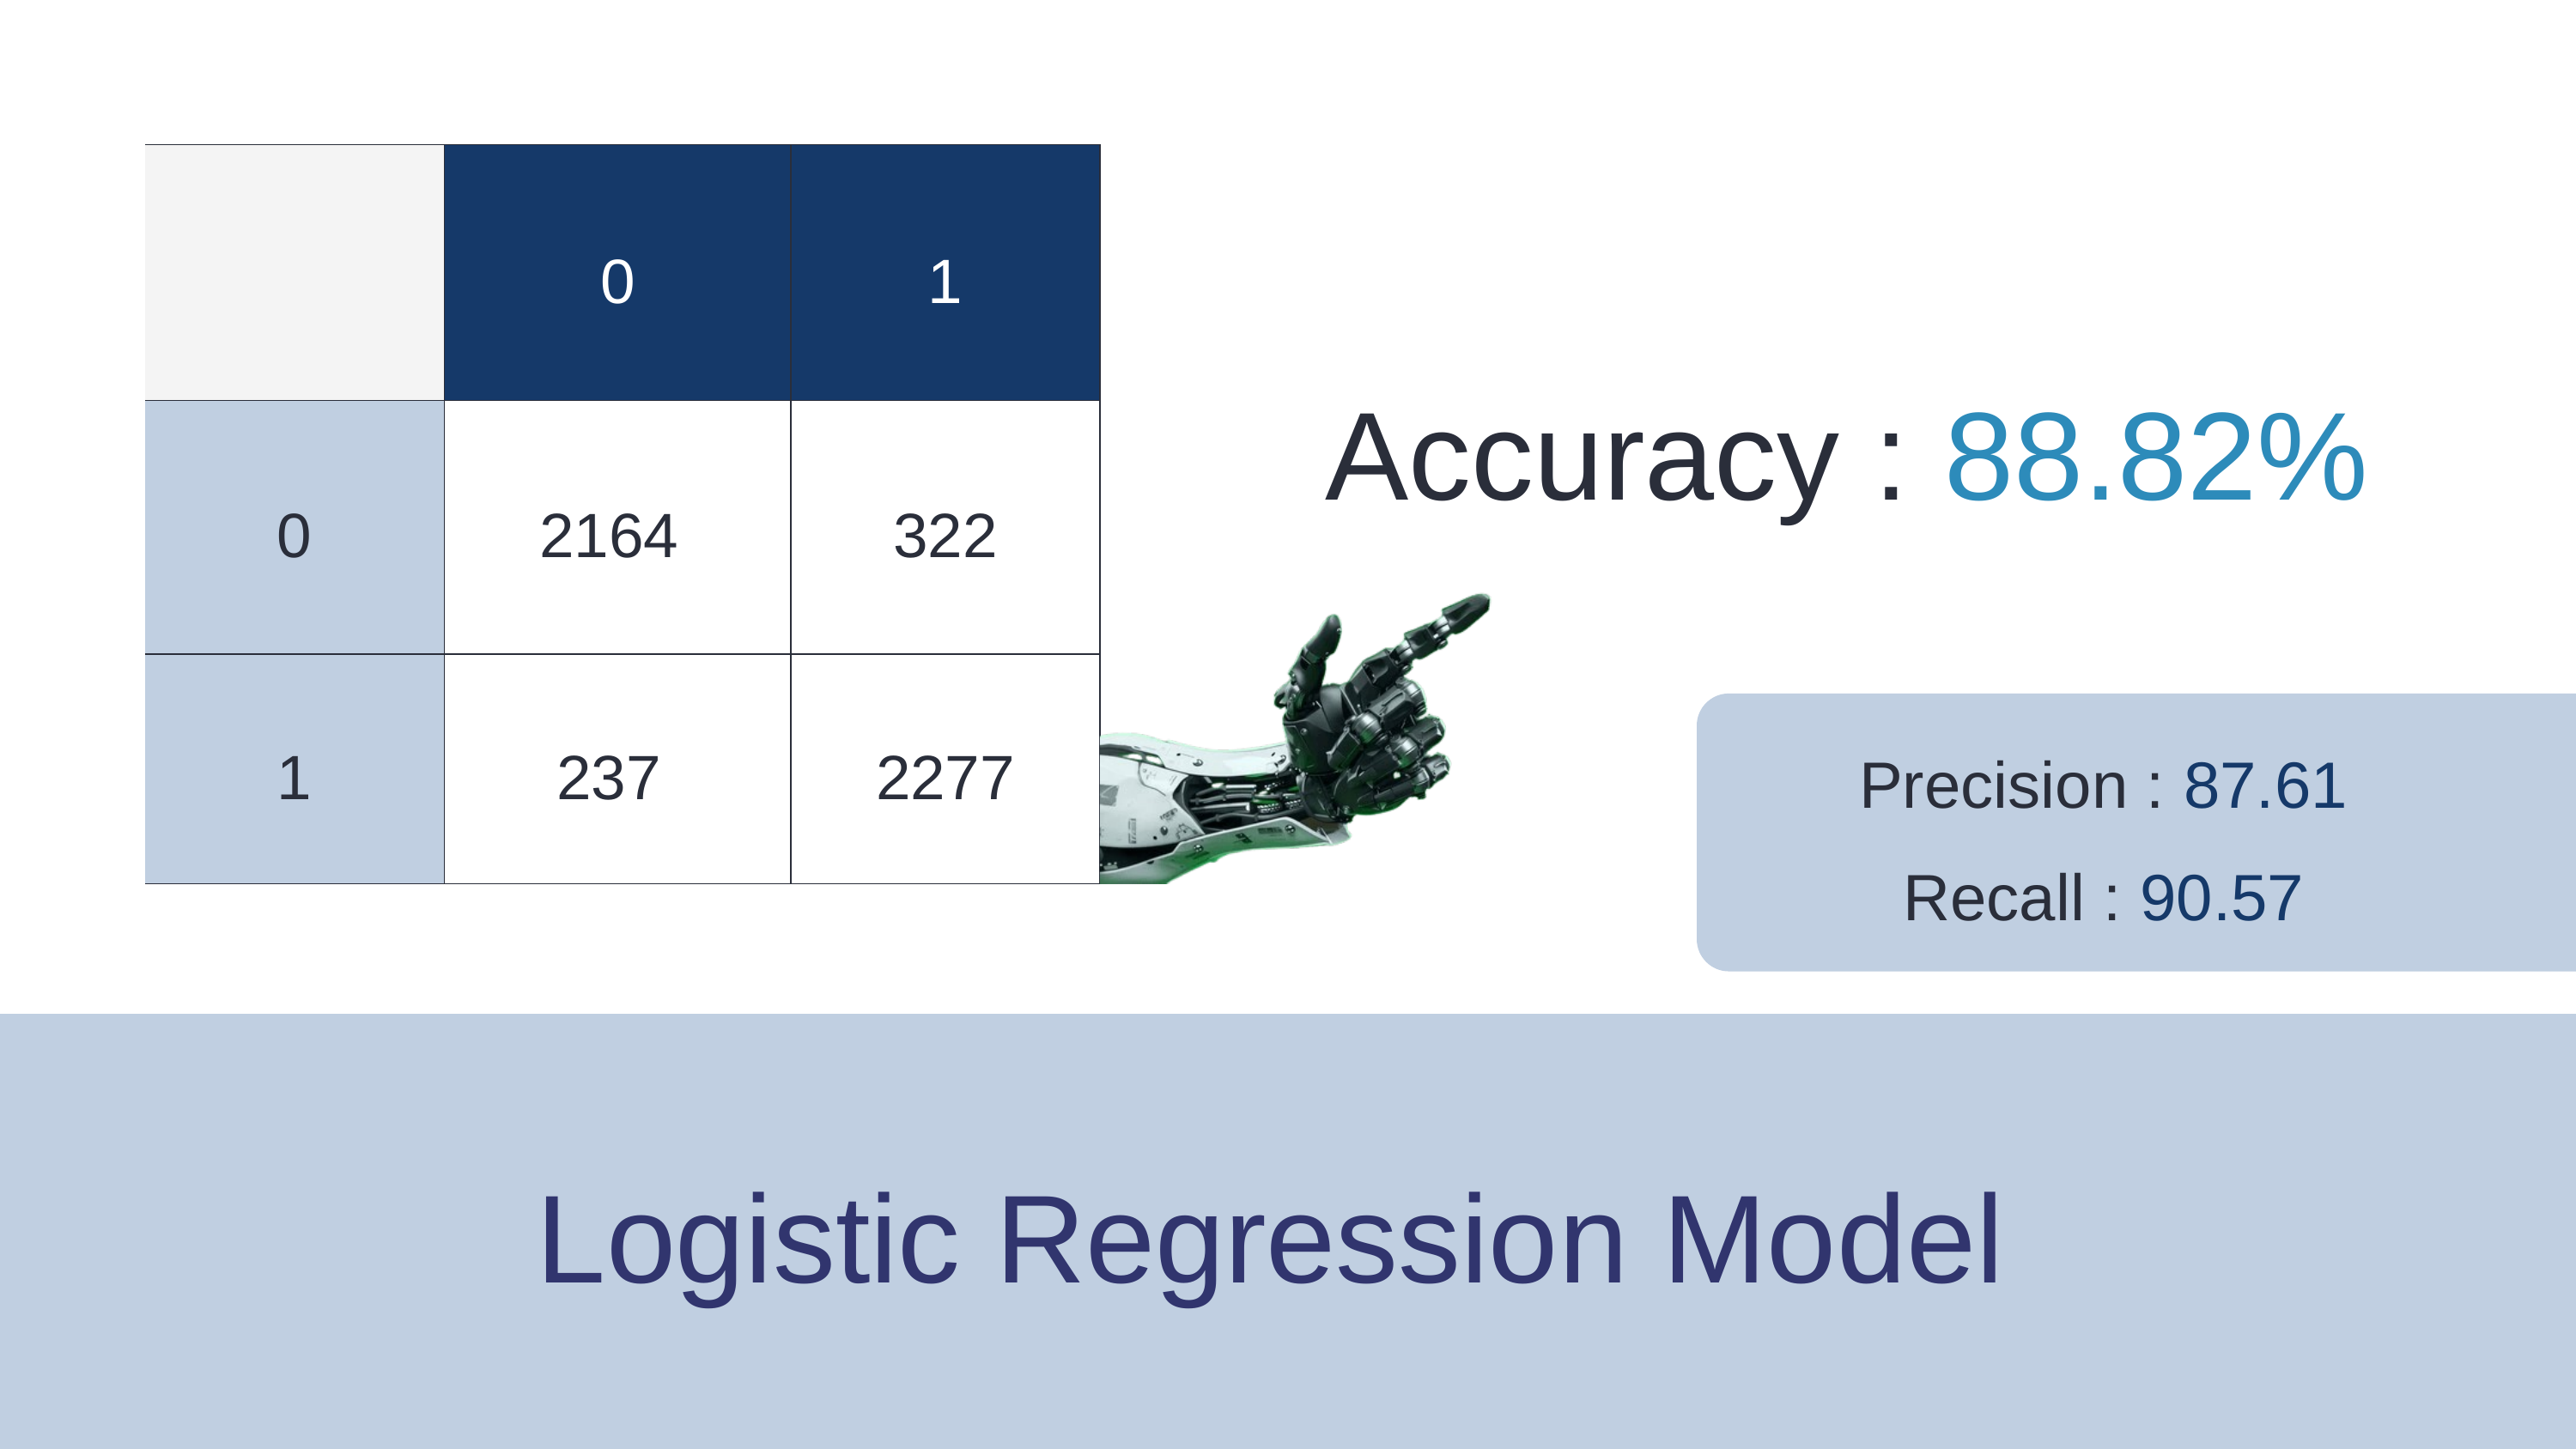

|  | 0 | 1 |
| --- | --- | --- |
| 0 | 2164 | 322 |
| 1 | 237 | 2277 |
Accuracy : 88.82%

Precision : 87.61
Recall : 90.57

Logistic Regression Model